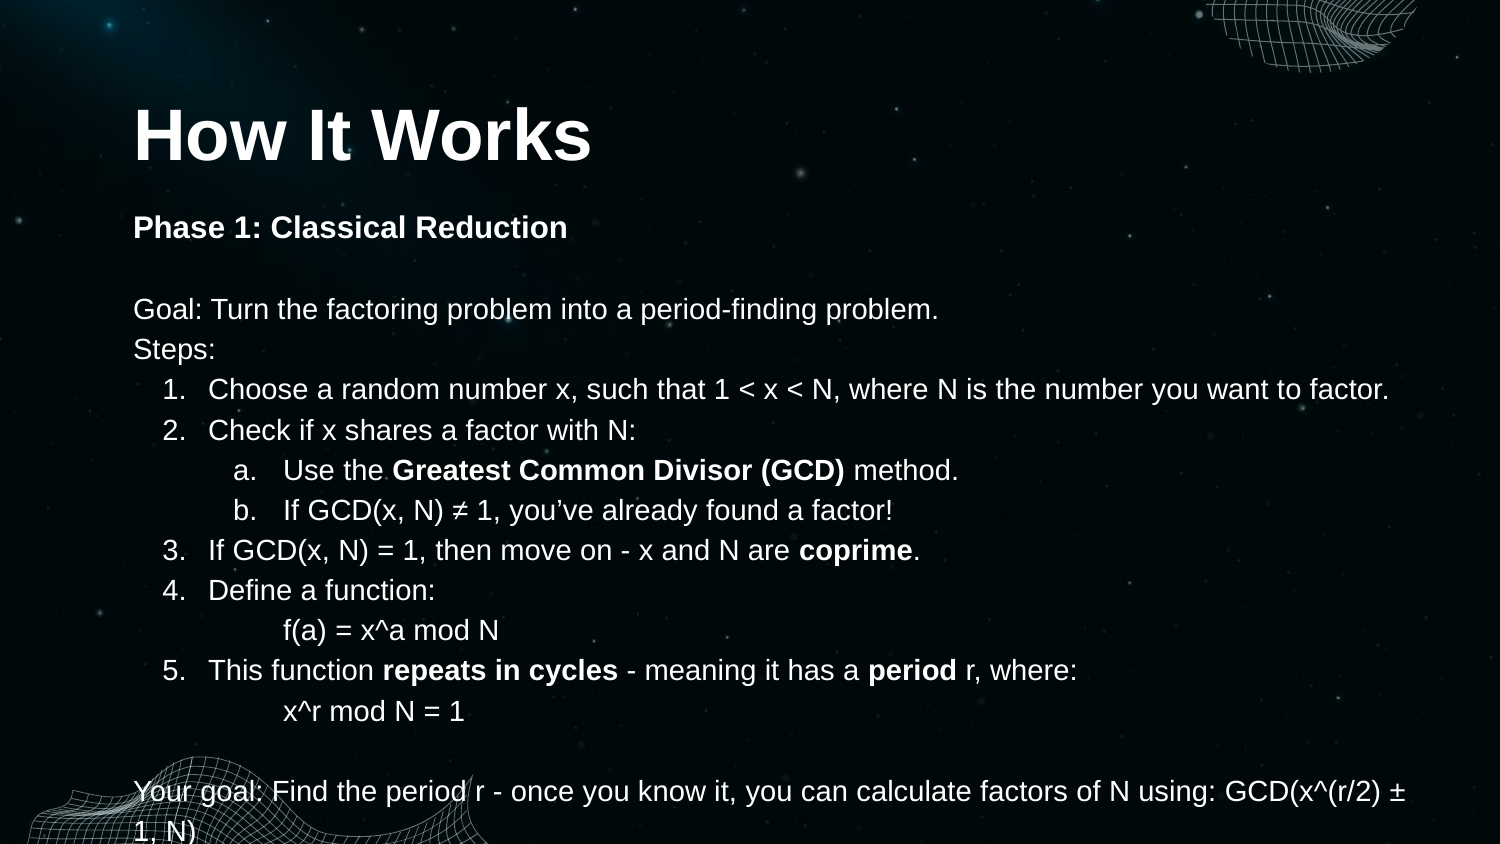

# How It Works
Phase 1: Classical Reduction

Goal: Turn the factoring problem into a period-finding problem.
Steps:
Choose a random number x, such that 1 < x < N, where N is the number you want to factor.
Check if x shares a factor with N:
Use the Greatest Common Divisor (GCD) method.
If GCD(x, N) ≠ 1, you’ve already found a factor!
If GCD(x, N) = 1, then move on - x and N are coprime.
Define a function:
f(a) = x^a mod N
This function repeats in cycles - meaning it has a period r, where:
x^r mod N = 1

Your goal: Find the period r - once you know it, you can calculate factors of N using: GCD(x^(r/2) ± 1, N)